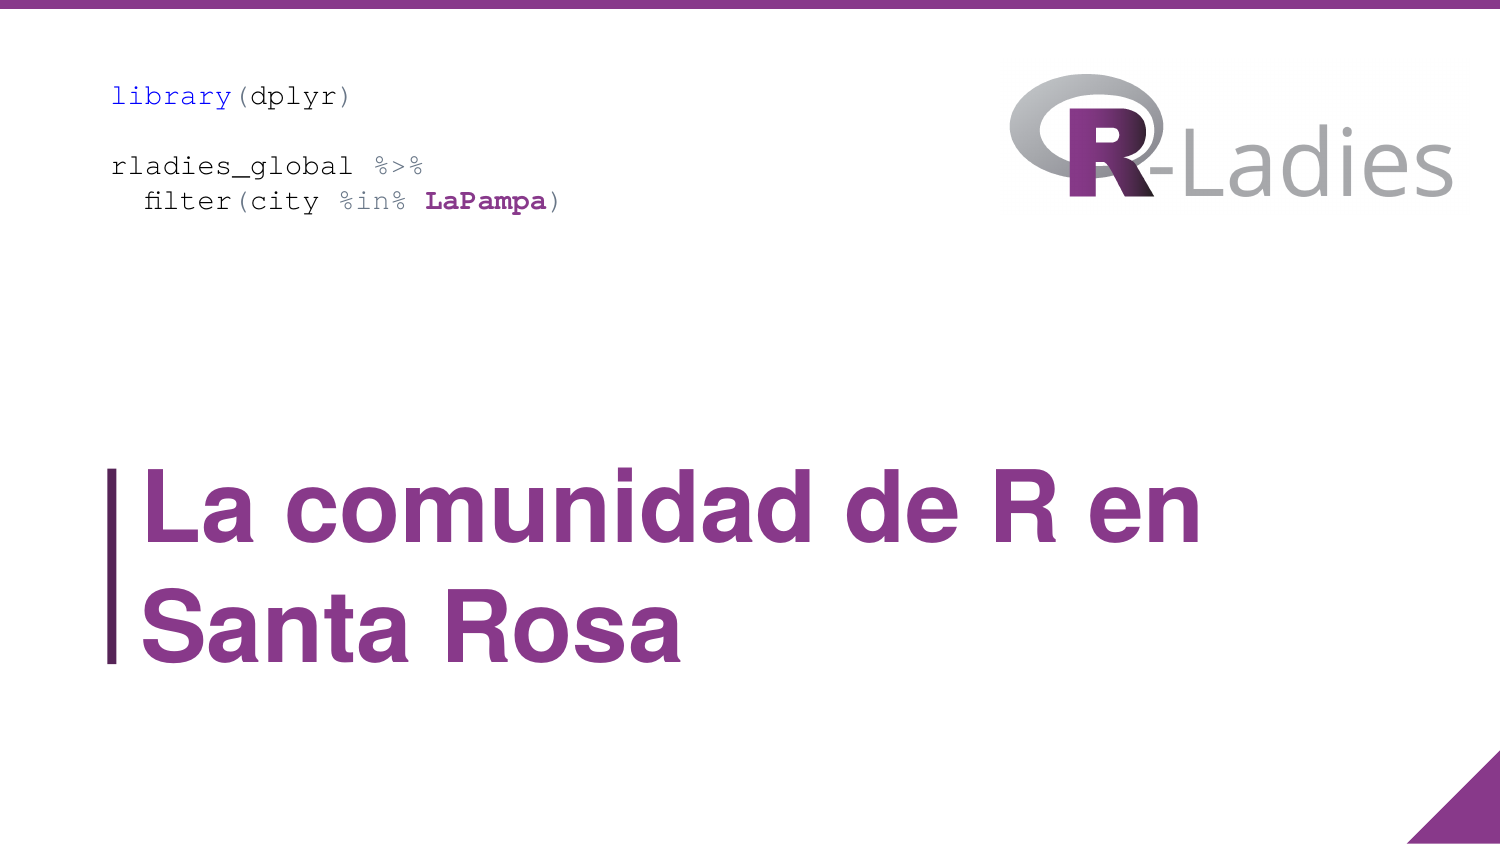

library(dplyr)

rladies_global %>%
  filter(city %in% LaPampa)
# La comunidad de R en Santa Rosa